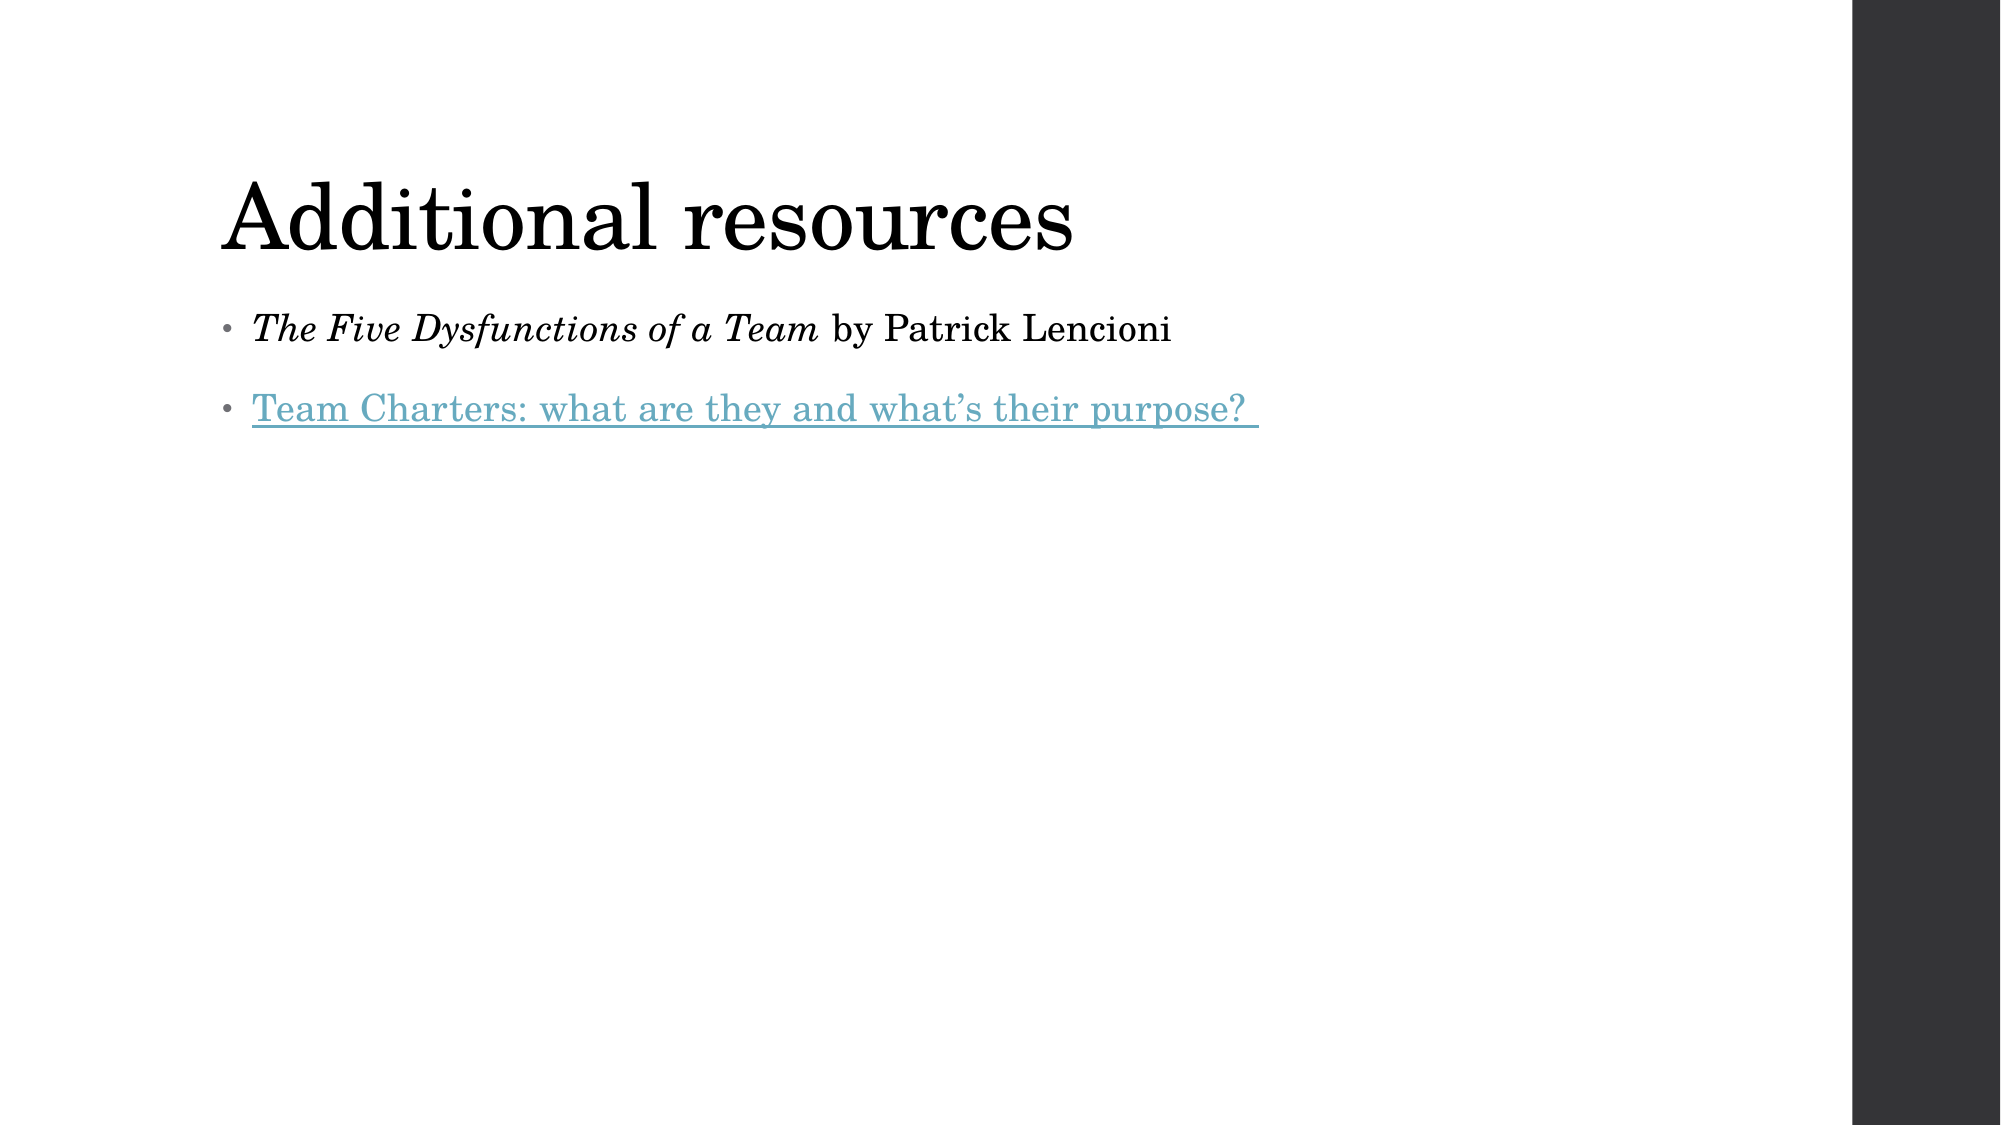

# Additional resources
The Five Dysfunctions of a Team by Patrick Lencioni
Team Charters: what are they and what’s their purpose?